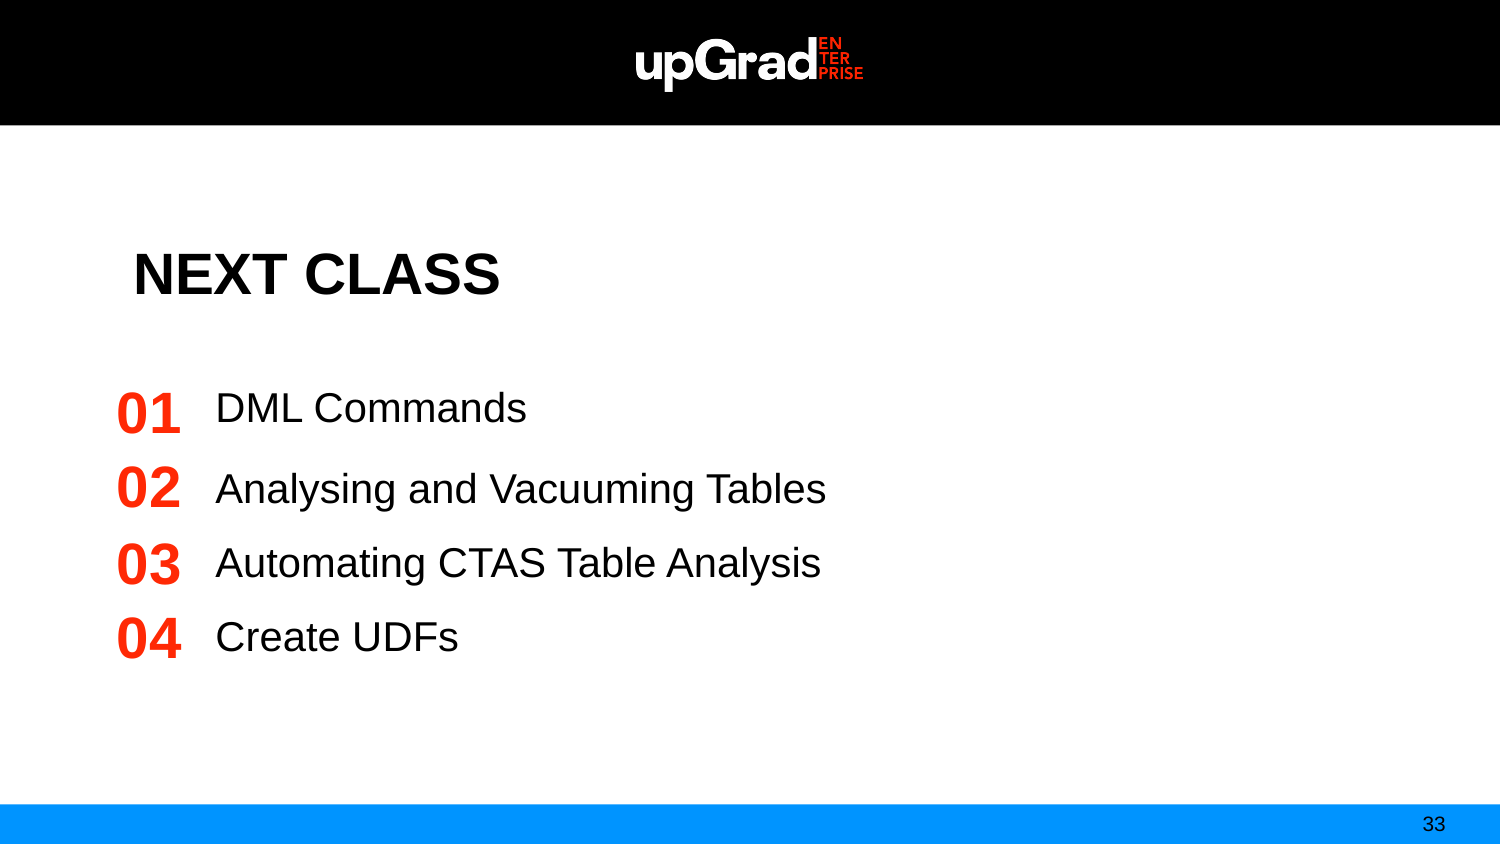

NEXT CLASS
01
DML Commands
02
Analysing and Vacuuming Tables
03
Automating CTAS Table Analysis
04
Create UDFs
33